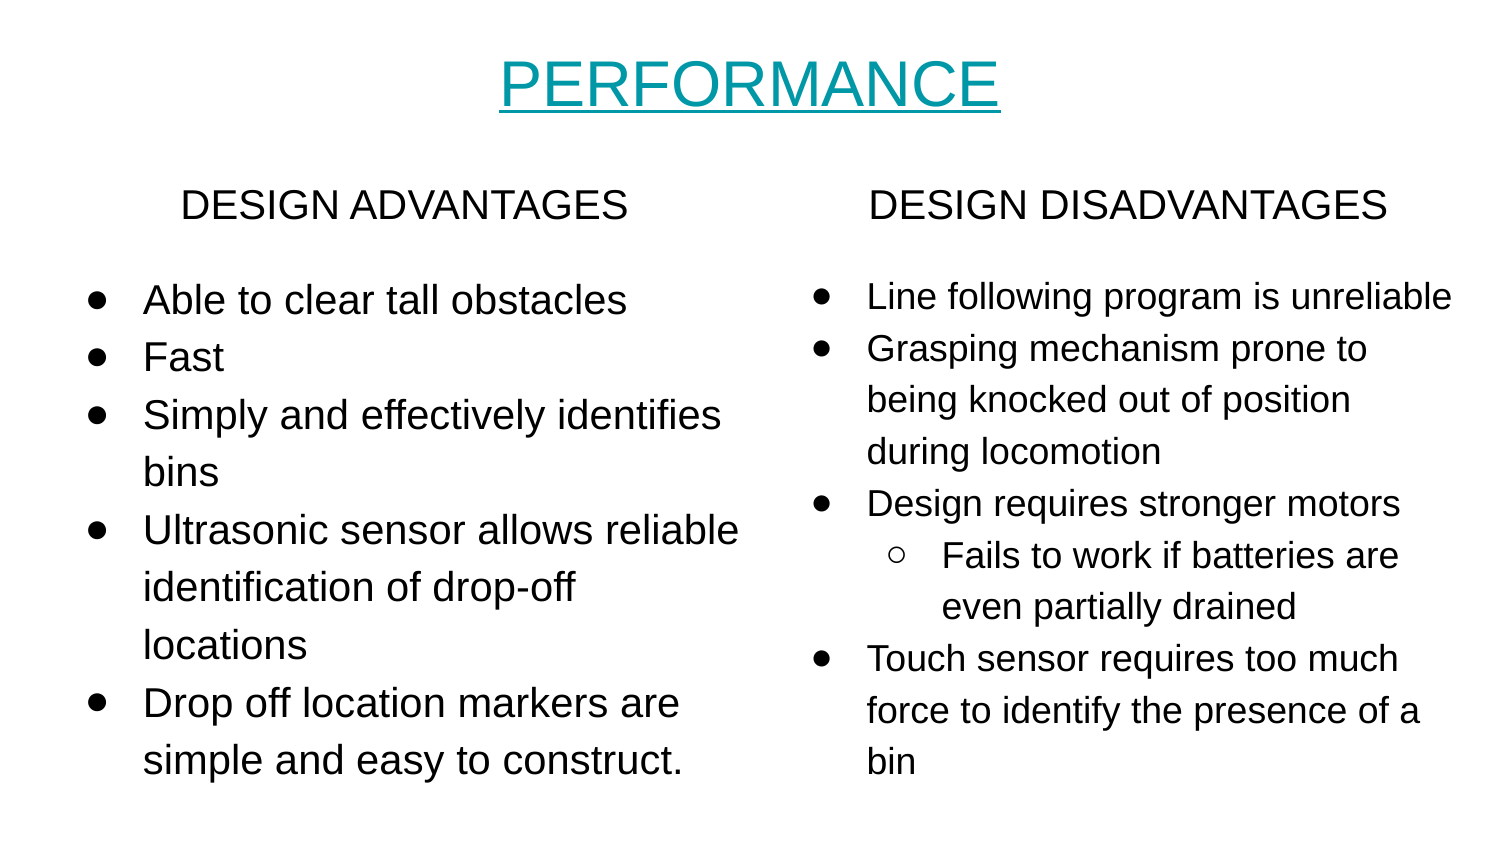

# PERFORMANCE
DESIGN ADVANTAGES
Able to clear tall obstacles
Fast
Simply and effectively identifies bins
Ultrasonic sensor allows reliable identification of drop-off locations
Drop off location markers are simple and easy to construct.

DESIGN DISADVANTAGES
Line following program is unreliable
Grasping mechanism prone to being knocked out of position during locomotion
Design requires stronger motors
Fails to work if batteries are even partially drained
Touch sensor requires too much force to identify the presence of a bin